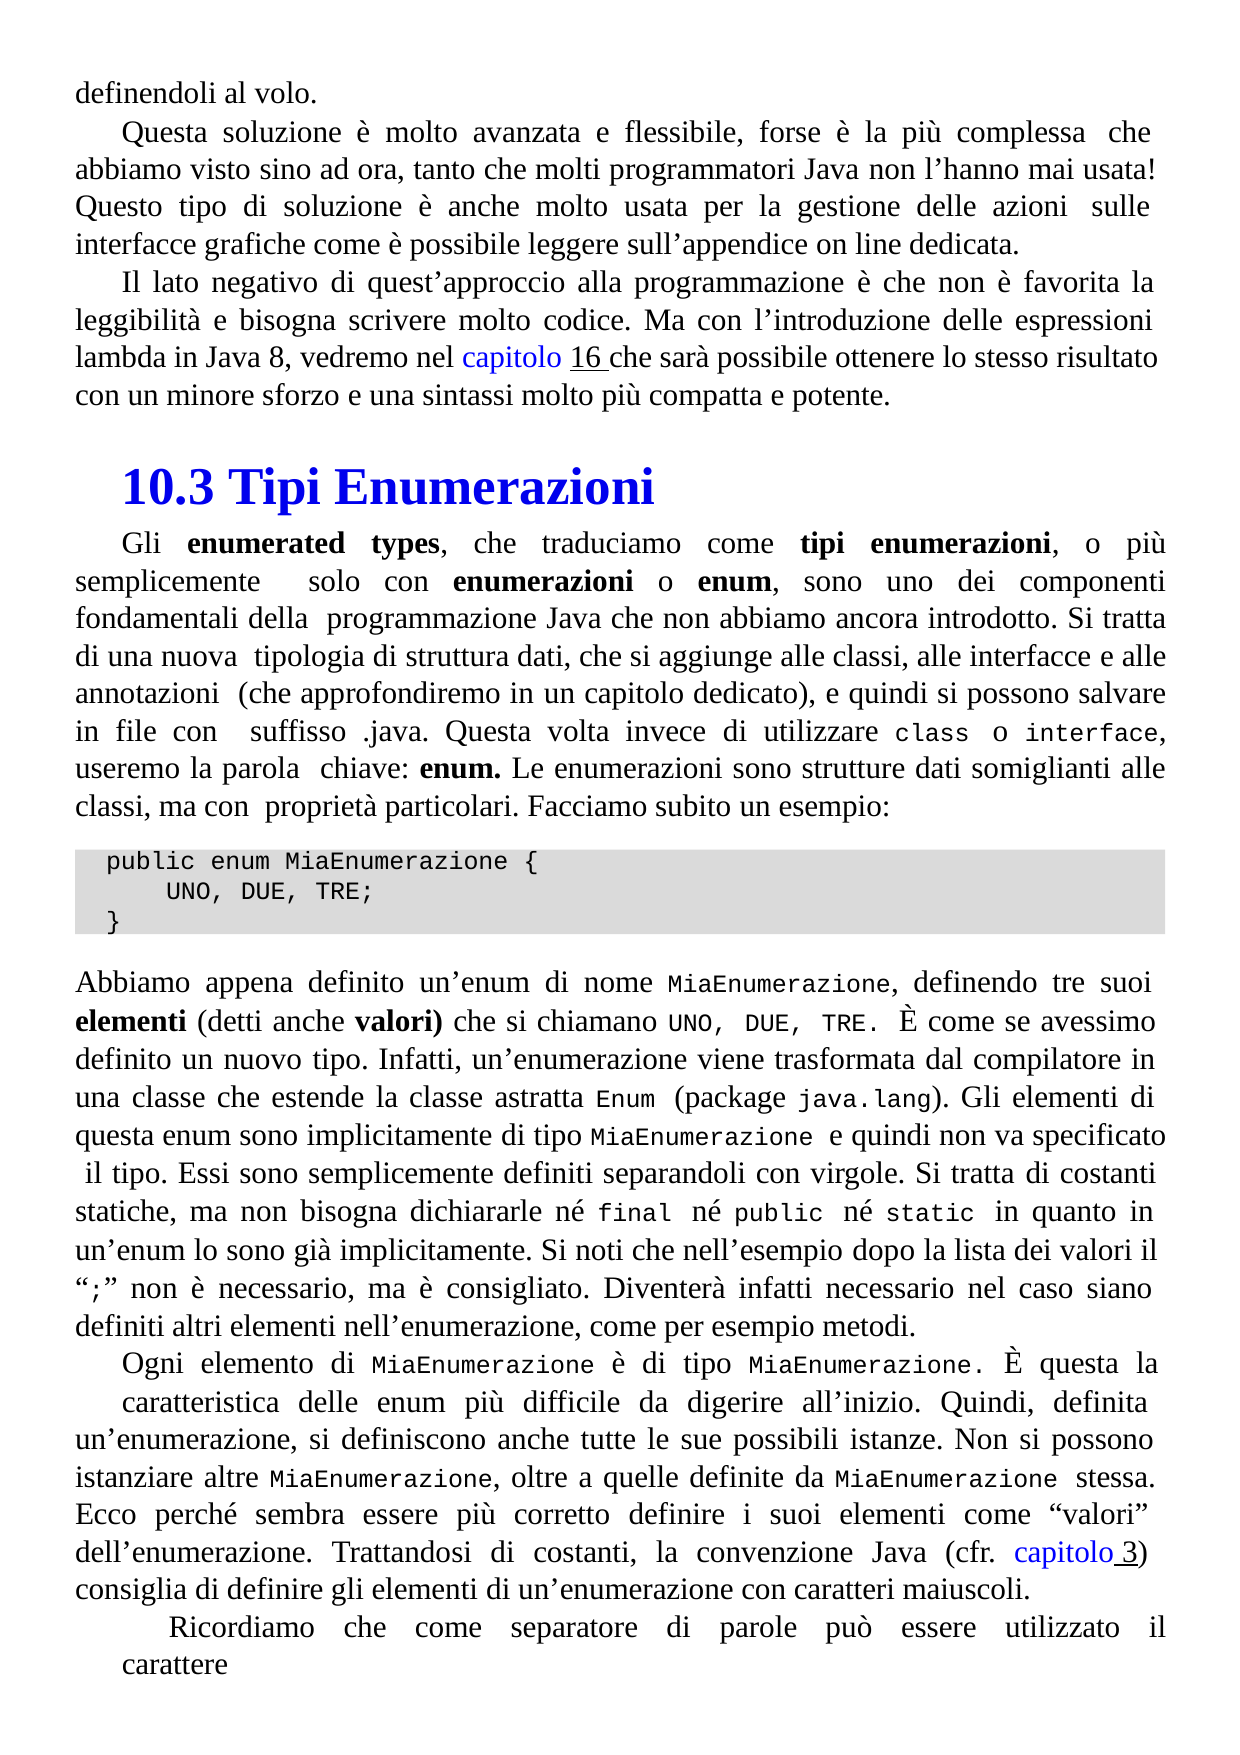

definendoli al volo.
Questa soluzione è molto avanzata e flessibile, forse è la più complessa che  abbiamo visto sino ad ora, tanto che molti programmatori Java non l’hanno mai usata!  Questo tipo di soluzione è anche molto usata per la gestione delle azioni sulle  interfacce grafiche come è possibile leggere sull’appendice on line dedicata.
Il lato negativo di quest’approccio alla programmazione è che non è favorita la  leggibilità e bisogna scrivere molto codice. Ma con l’introduzione delle espressioni  lambda in Java 8, vedremo nel capitolo 16 che sarà possibile ottenere lo stesso risultato  con un minore sforzo e una sintassi molto più compatta e potente.

10.3 Tipi Enumerazioni
Gli enumerated types, che traduciamo come tipi enumerazioni, o più semplicemente  solo con enumerazioni o enum, sono uno dei componenti fondamentali della  programmazione Java che non abbiamo ancora introdotto. Si tratta di una nuova  tipologia di struttura dati, che si aggiunge alle classi, alle interfacce e alle annotazioni  (che approfondiremo in un capitolo dedicato), e quindi si possono salvare in file con  suffisso .java. Questa volta invece di utilizzare class o interface, useremo la parola  chiave: enum. Le enumerazioni sono strutture dati somiglianti alle classi, ma con  proprietà particolari. Facciamo subito un esempio:
public enum MiaEnumerazione {
UNO, DUE, TRE;
}
Abbiamo appena definito un’enum di nome MiaEnumerazione, definendo tre suoi  elementi (detti anche valori) che si chiamano UNO, DUE, TRE. È come se avessimo  definito un nuovo tipo. Infatti, un’enumerazione viene trasformata dal compilatore in  una classe che estende la classe astratta Enum (package java.lang). Gli elementi di  questa enum sono implicitamente di tipo MiaEnumerazione e quindi non va specificato  il tipo. Essi sono semplicemente definiti separandoli con virgole. Si tratta di costanti  statiche, ma non bisogna dichiararle né final né public né static in quanto in  un’enum lo sono già implicitamente. Si noti che nell’esempio dopo la lista dei valori il  “;” non è necessario, ma è consigliato. Diventerà infatti necessario nel caso siano  definiti altri elementi nell’enumerazione, come per esempio metodi.
Ogni elemento di MiaEnumerazione è di tipo MiaEnumerazione. È questa la
caratteristica delle enum più difficile da digerire all’inizio. Quindi, definita  un’enumerazione, si definiscono anche tutte le sue possibili istanze. Non si possono  istanziare altre MiaEnumerazione, oltre a quelle definite da MiaEnumerazione stessa.  Ecco perché sembra essere più corretto definire i suoi elementi come “valori”  dell’enumerazione. Trattandosi di costanti, la convenzione Java (cfr. capitolo 3)  consiglia di definire gli elementi di un’enumerazione con caratteri maiuscoli.
Ricordiamo che come separatore di parole può essere utilizzato il carattere